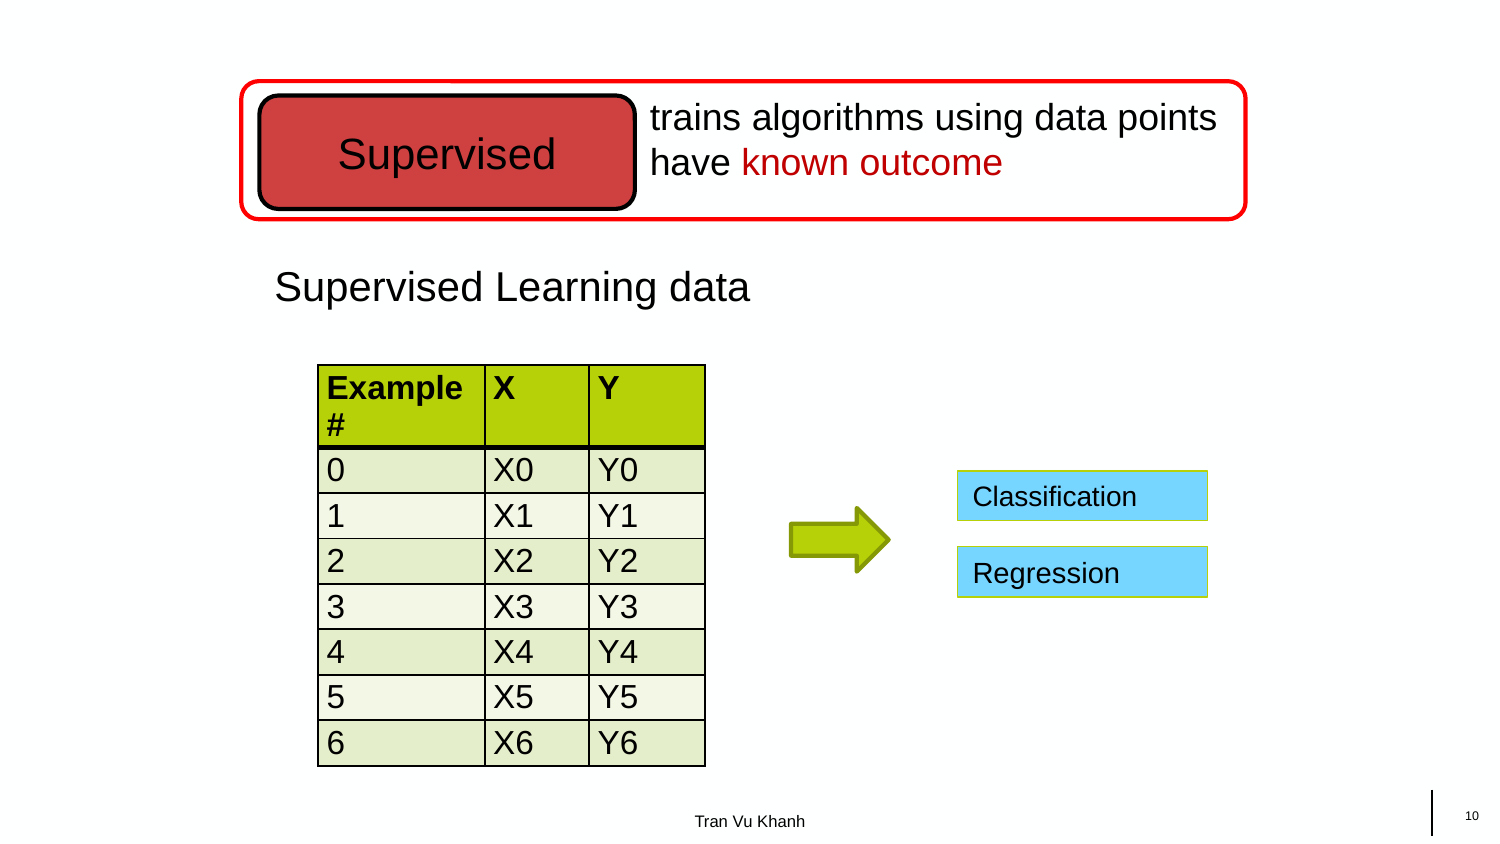

trains algorithms using data points have known outcome
Supervised
Supervised Learning data
| Example # | X | Y |
| --- | --- | --- |
| 0 | X0 | Y0 |
| 1 | X1 | Y1 |
| 2 | X2 | Y2 |
| 3 | X3 | Y3 |
| 4 | X4 | Y4 |
| 5 | X5 | Y5 |
| 6 | X6 | Y6 |
Classification

Regression
10
Tran Vu Khanh